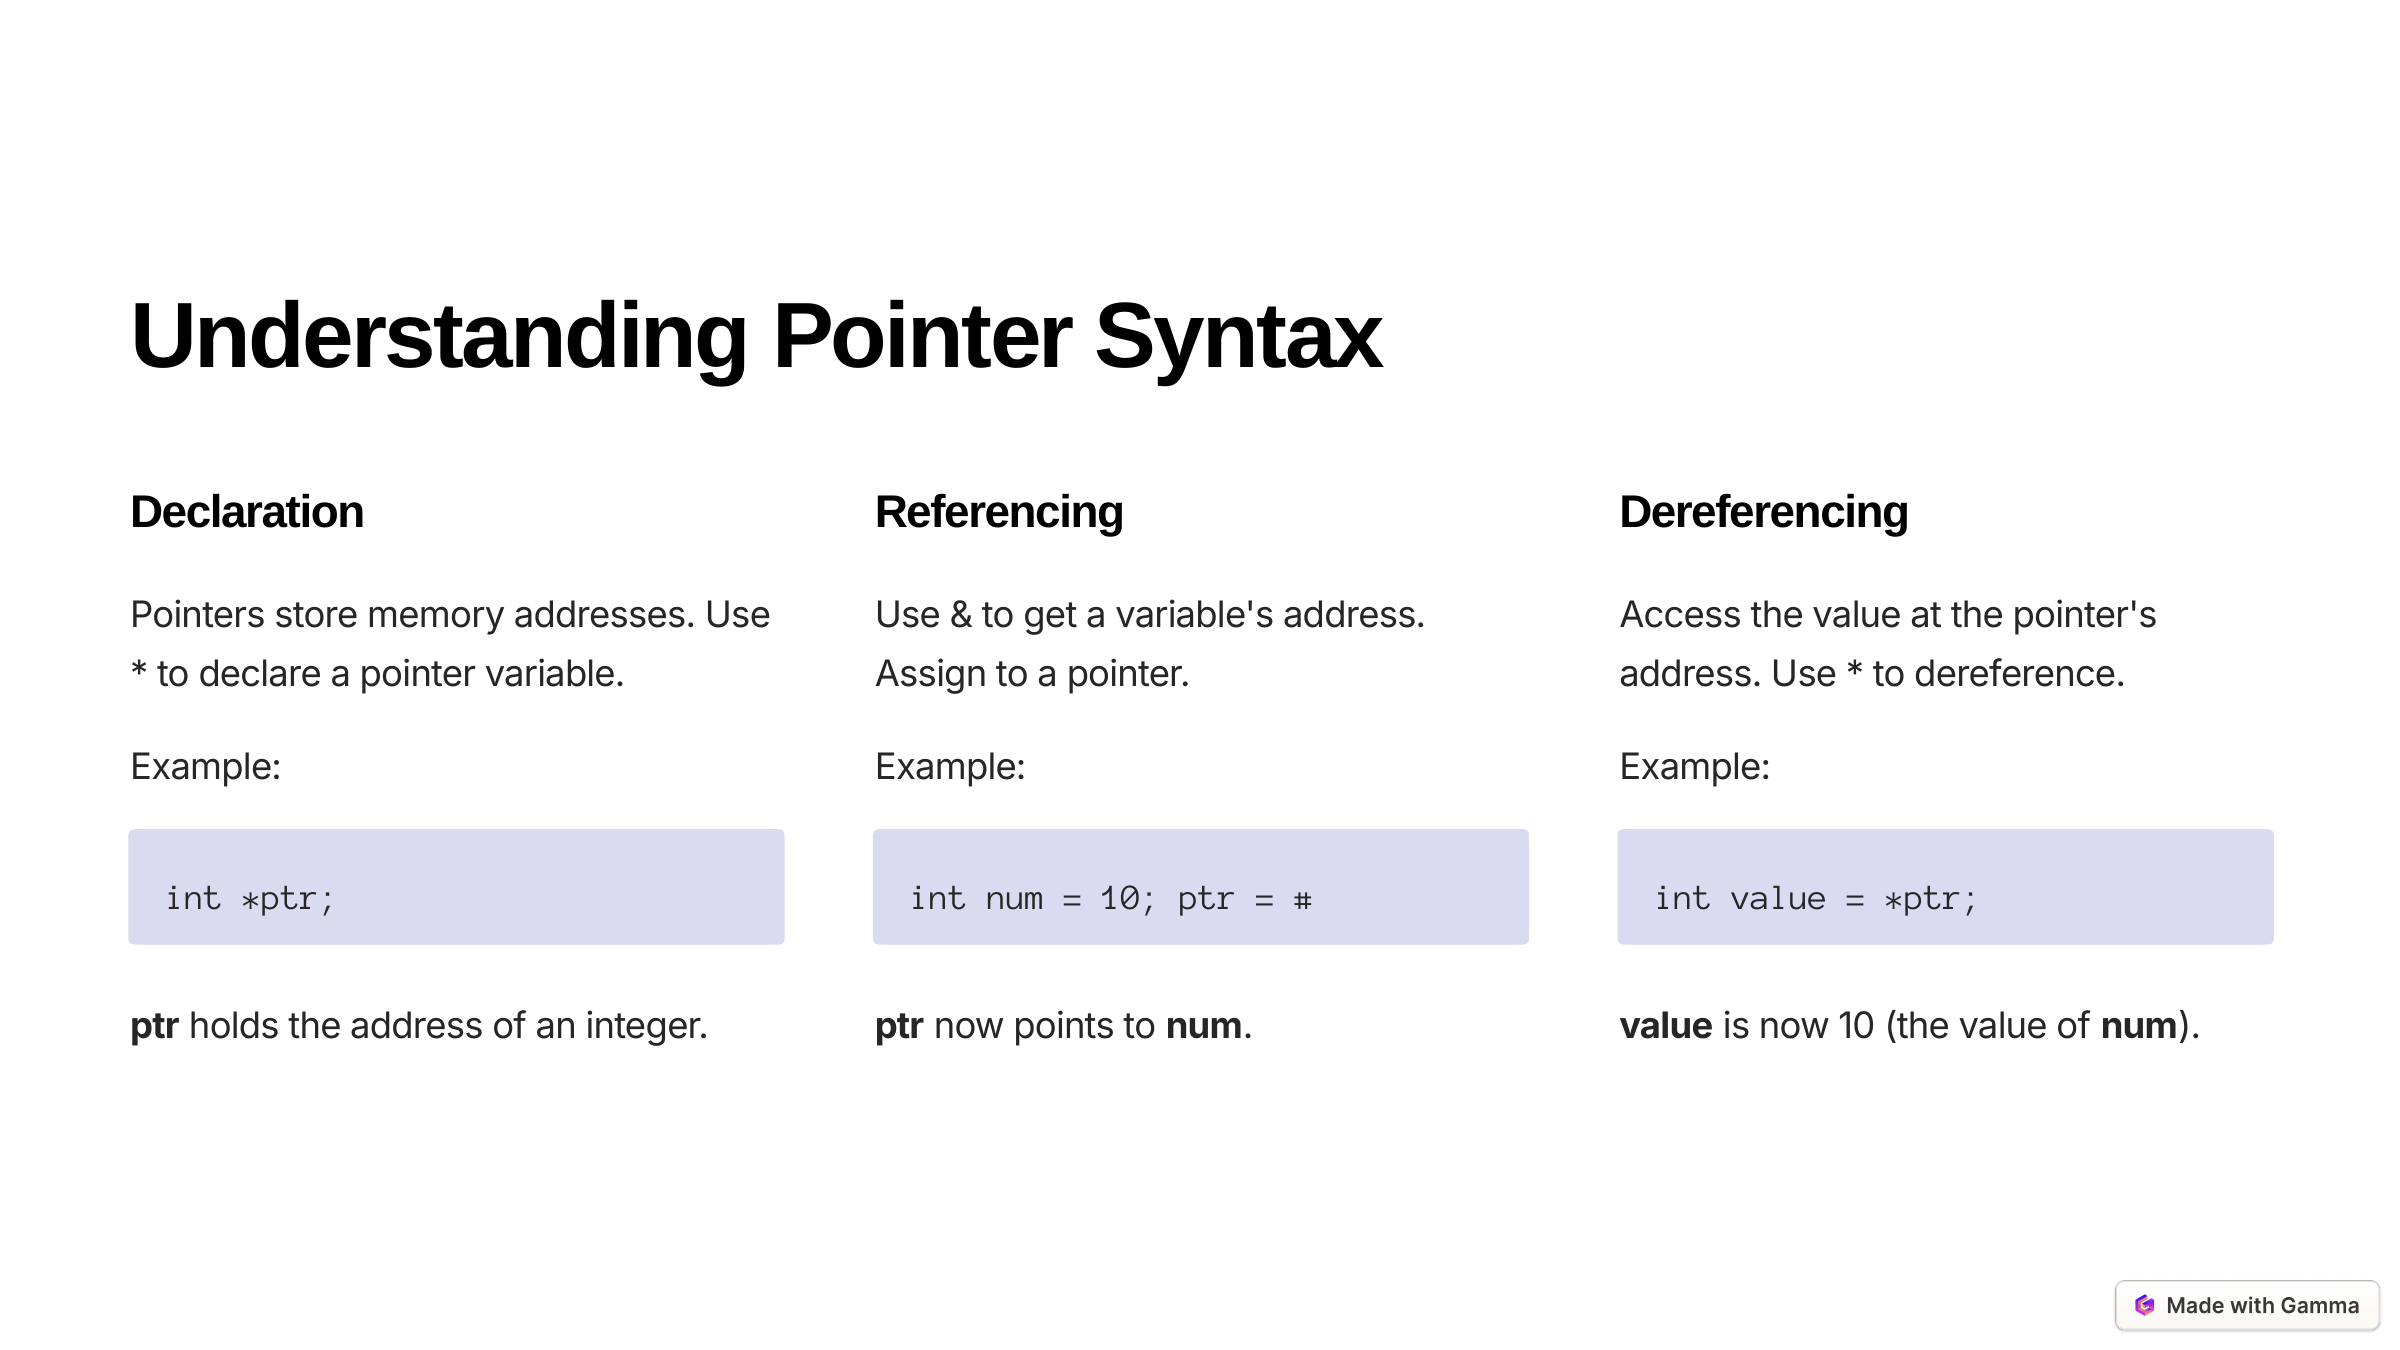

Understanding Pointer Syntax
Declaration
Referencing
Dereferencing
Pointers store memory addresses. Use * to declare a pointer variable.
Use & to get a variable's address. Assign to a pointer.
Access the value at the pointer's address. Use * to dereference.
Example:
Example:
Example:

int *ptr;
int num = 10; ptr = #
int value = *ptr;
ptr holds the address of an integer.
ptr now points to num.
value is now 10 (the value of num).